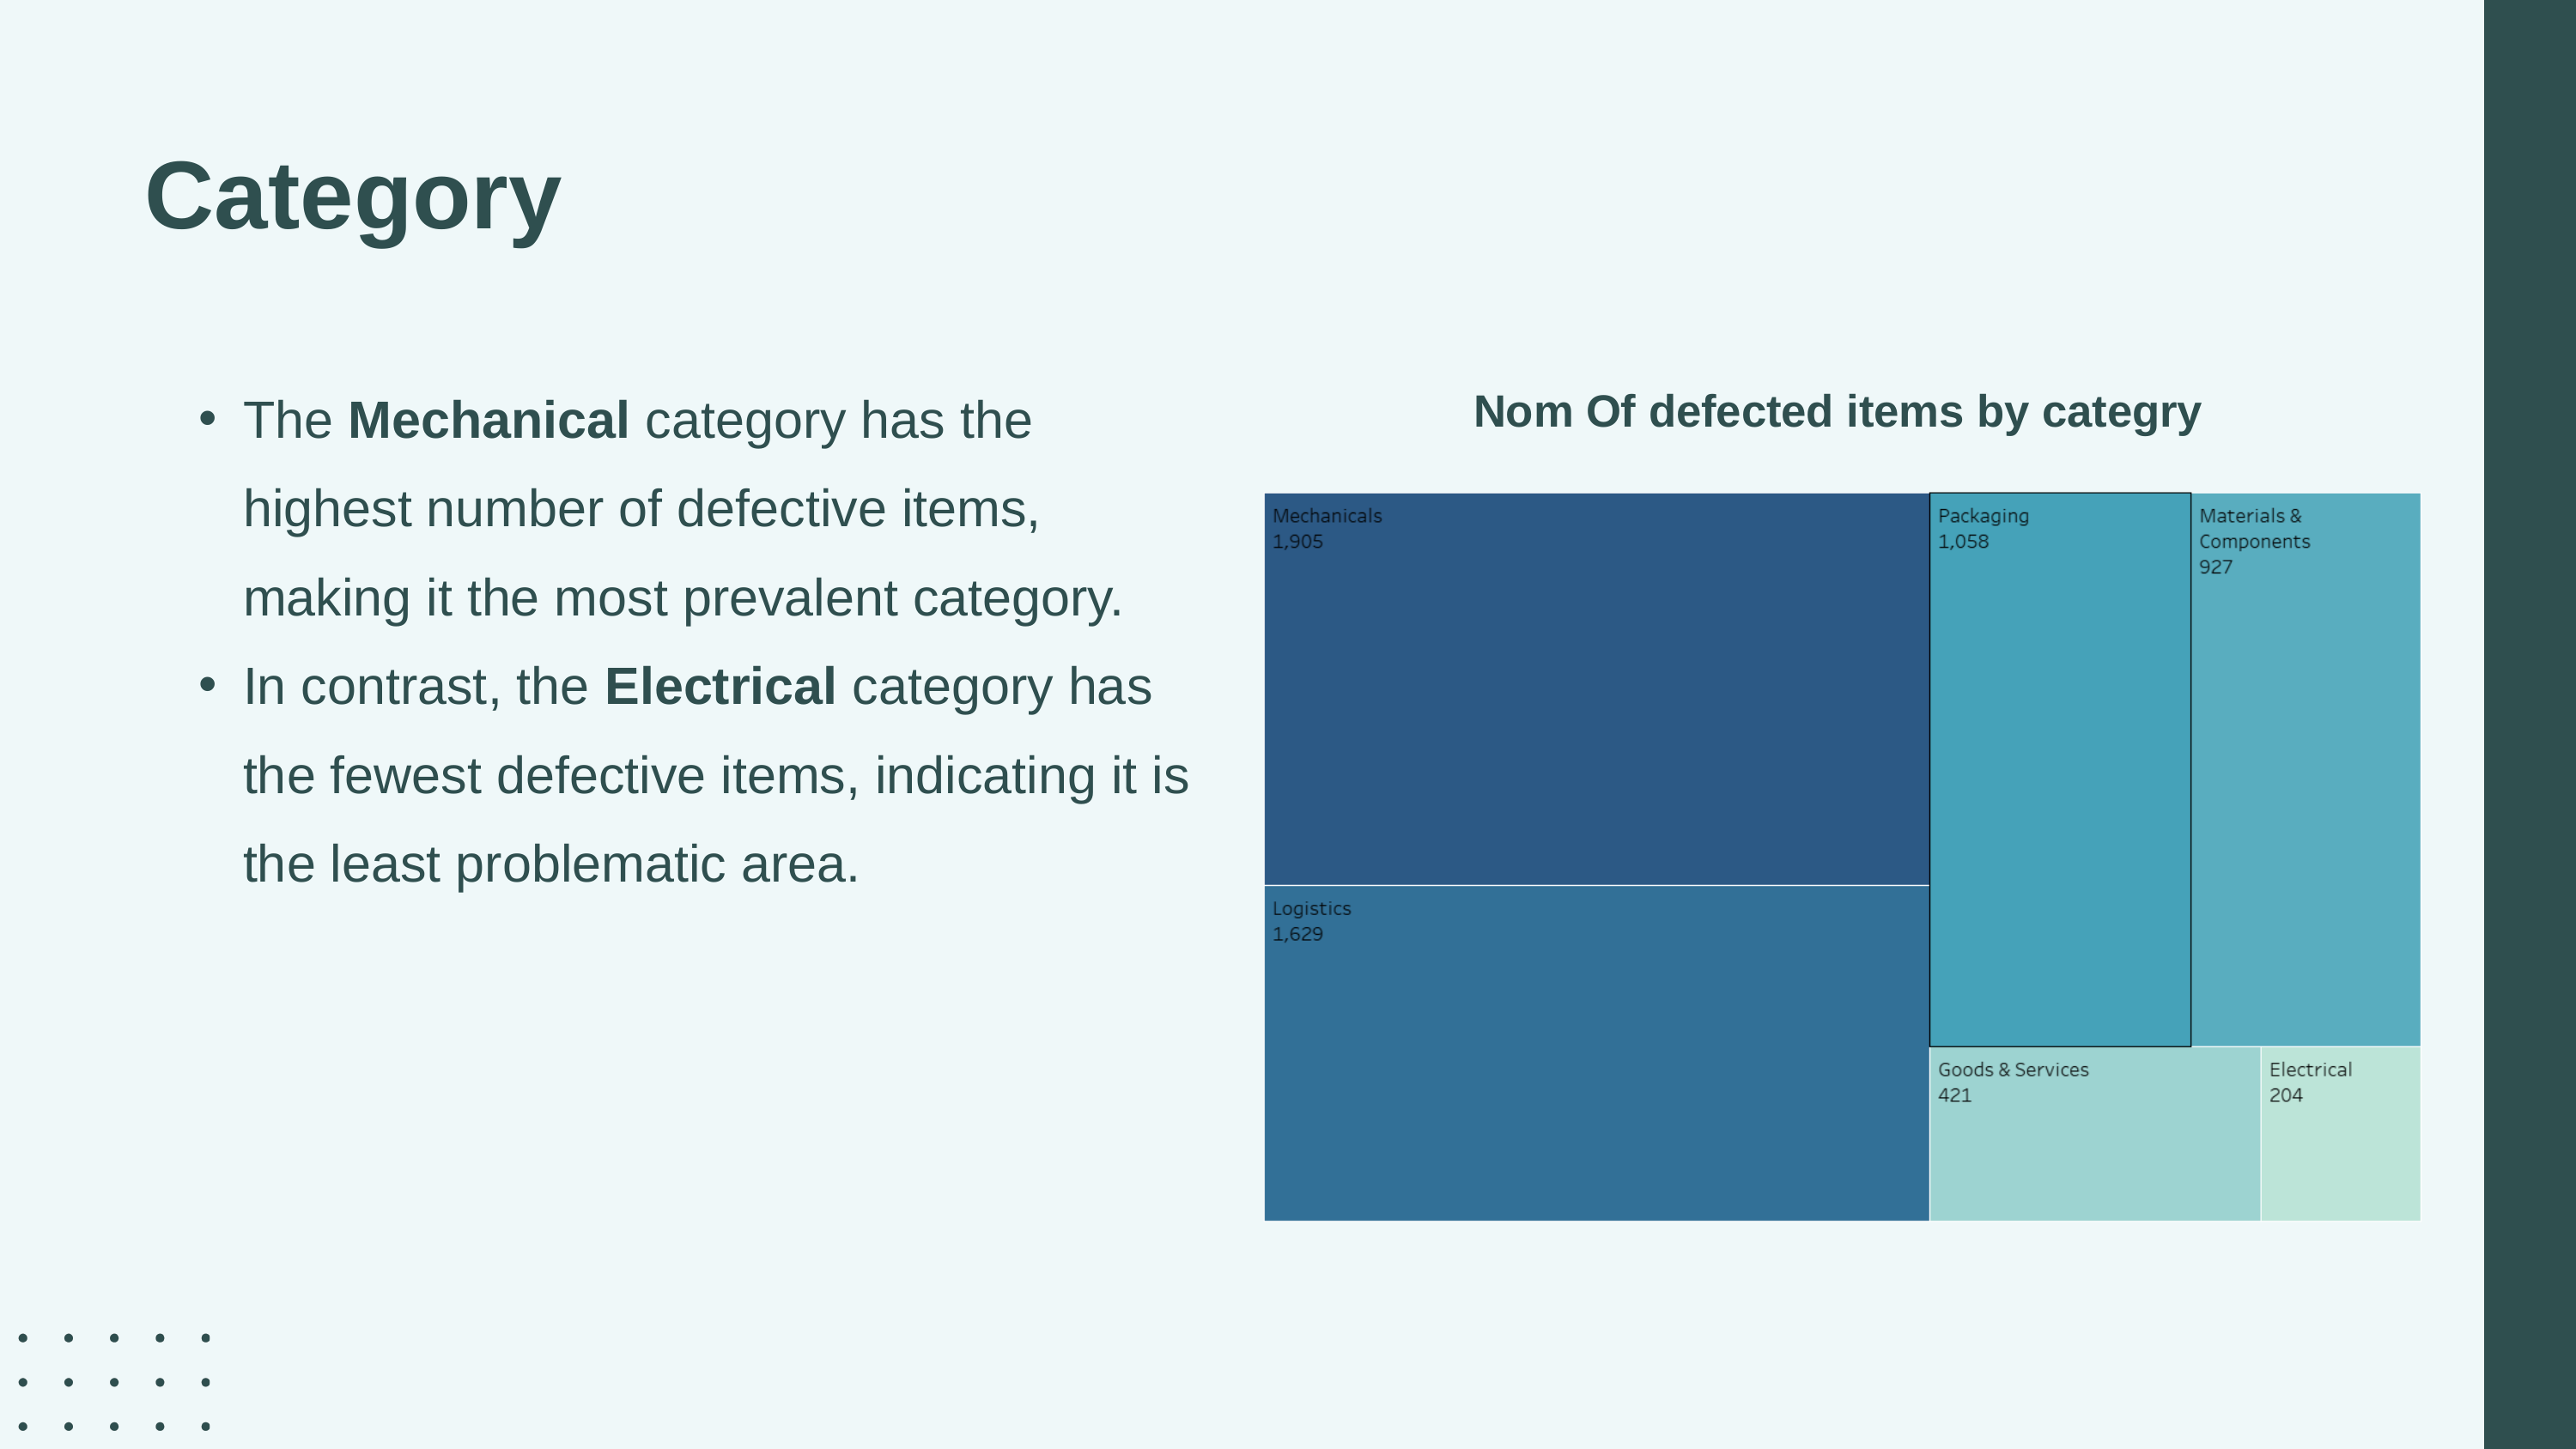

Category
The Mechanical category has the highest number of defective items, making it the most prevalent category.
In contrast, the Electrical category has the fewest defective items, indicating it is the least problematic area.
Nom Of defected items by categry